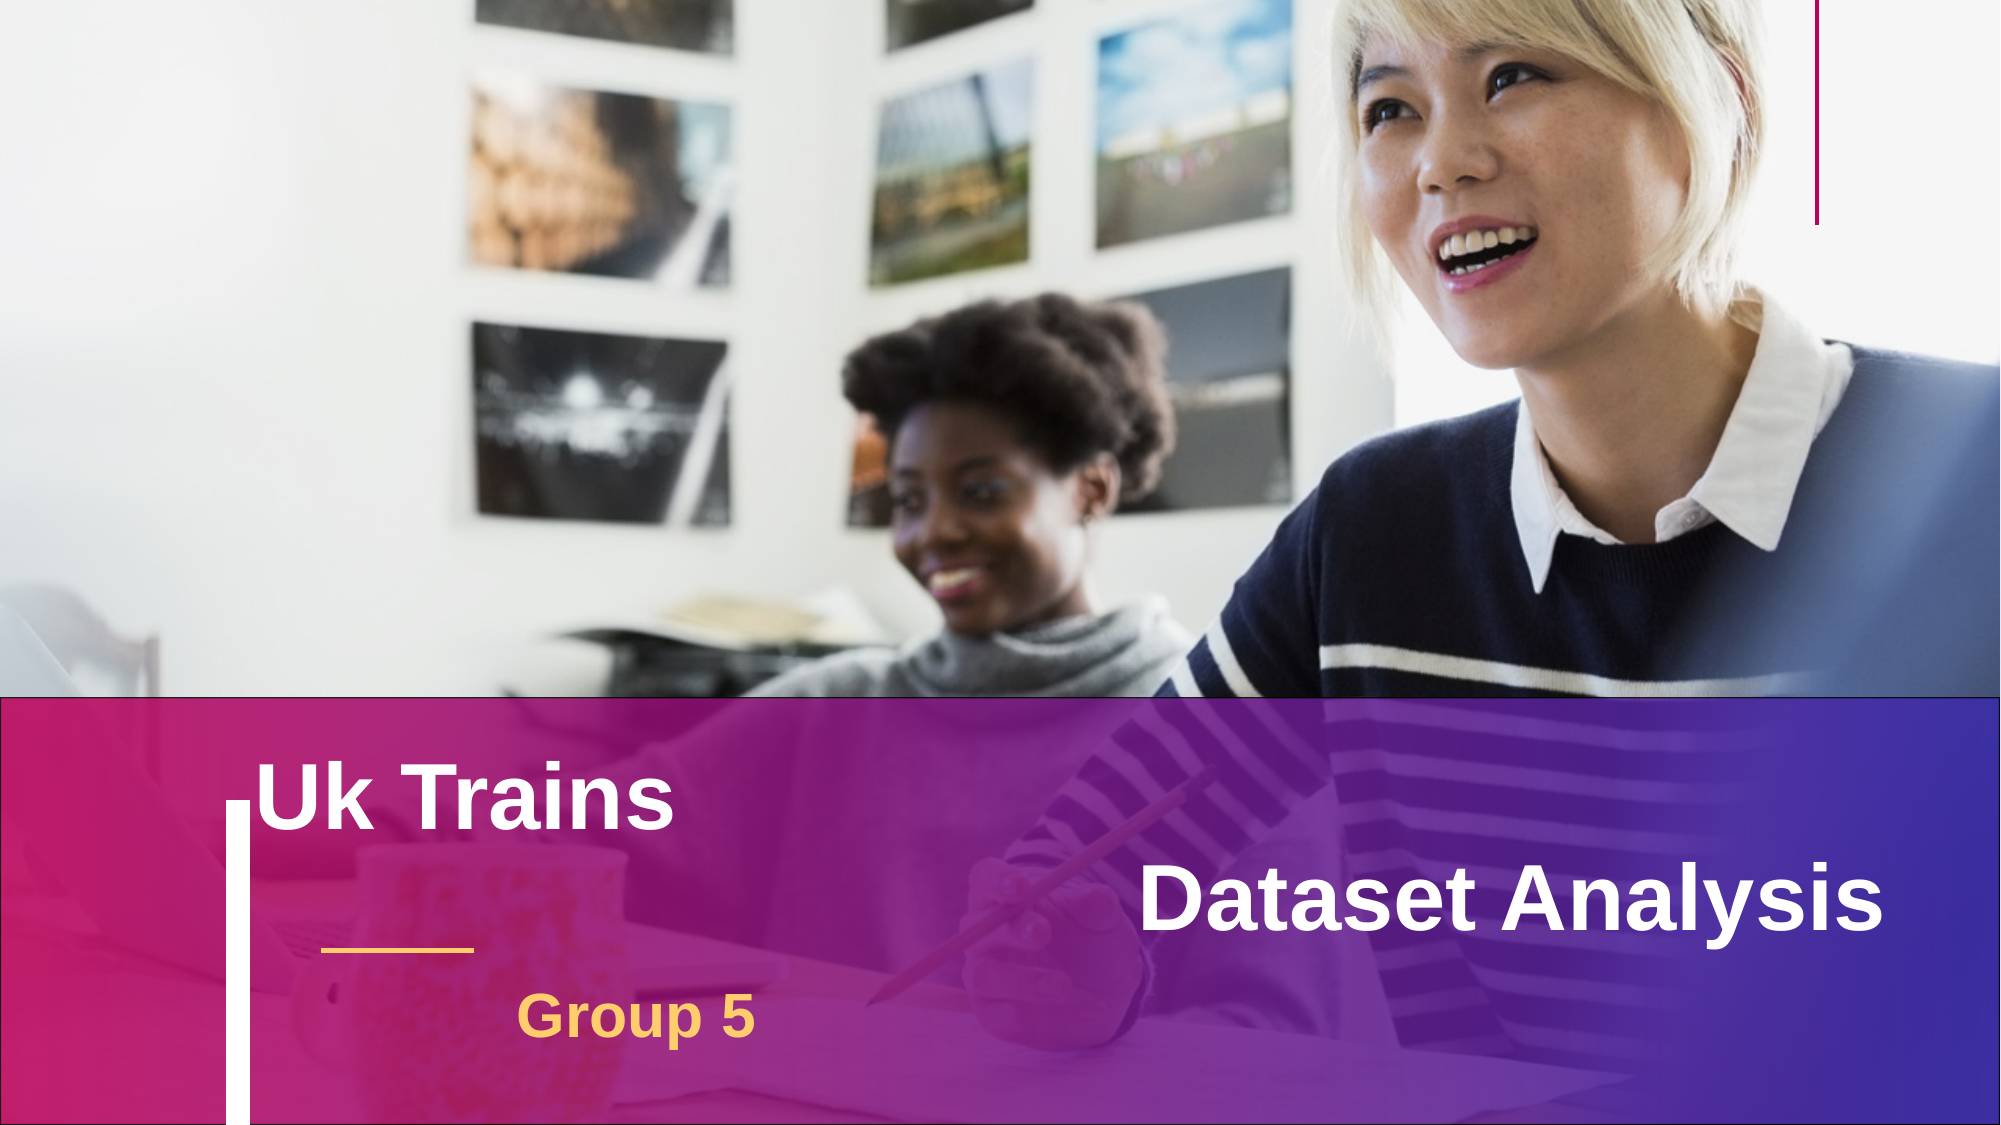

# Uk Trains Dataset Analysis
Group 5